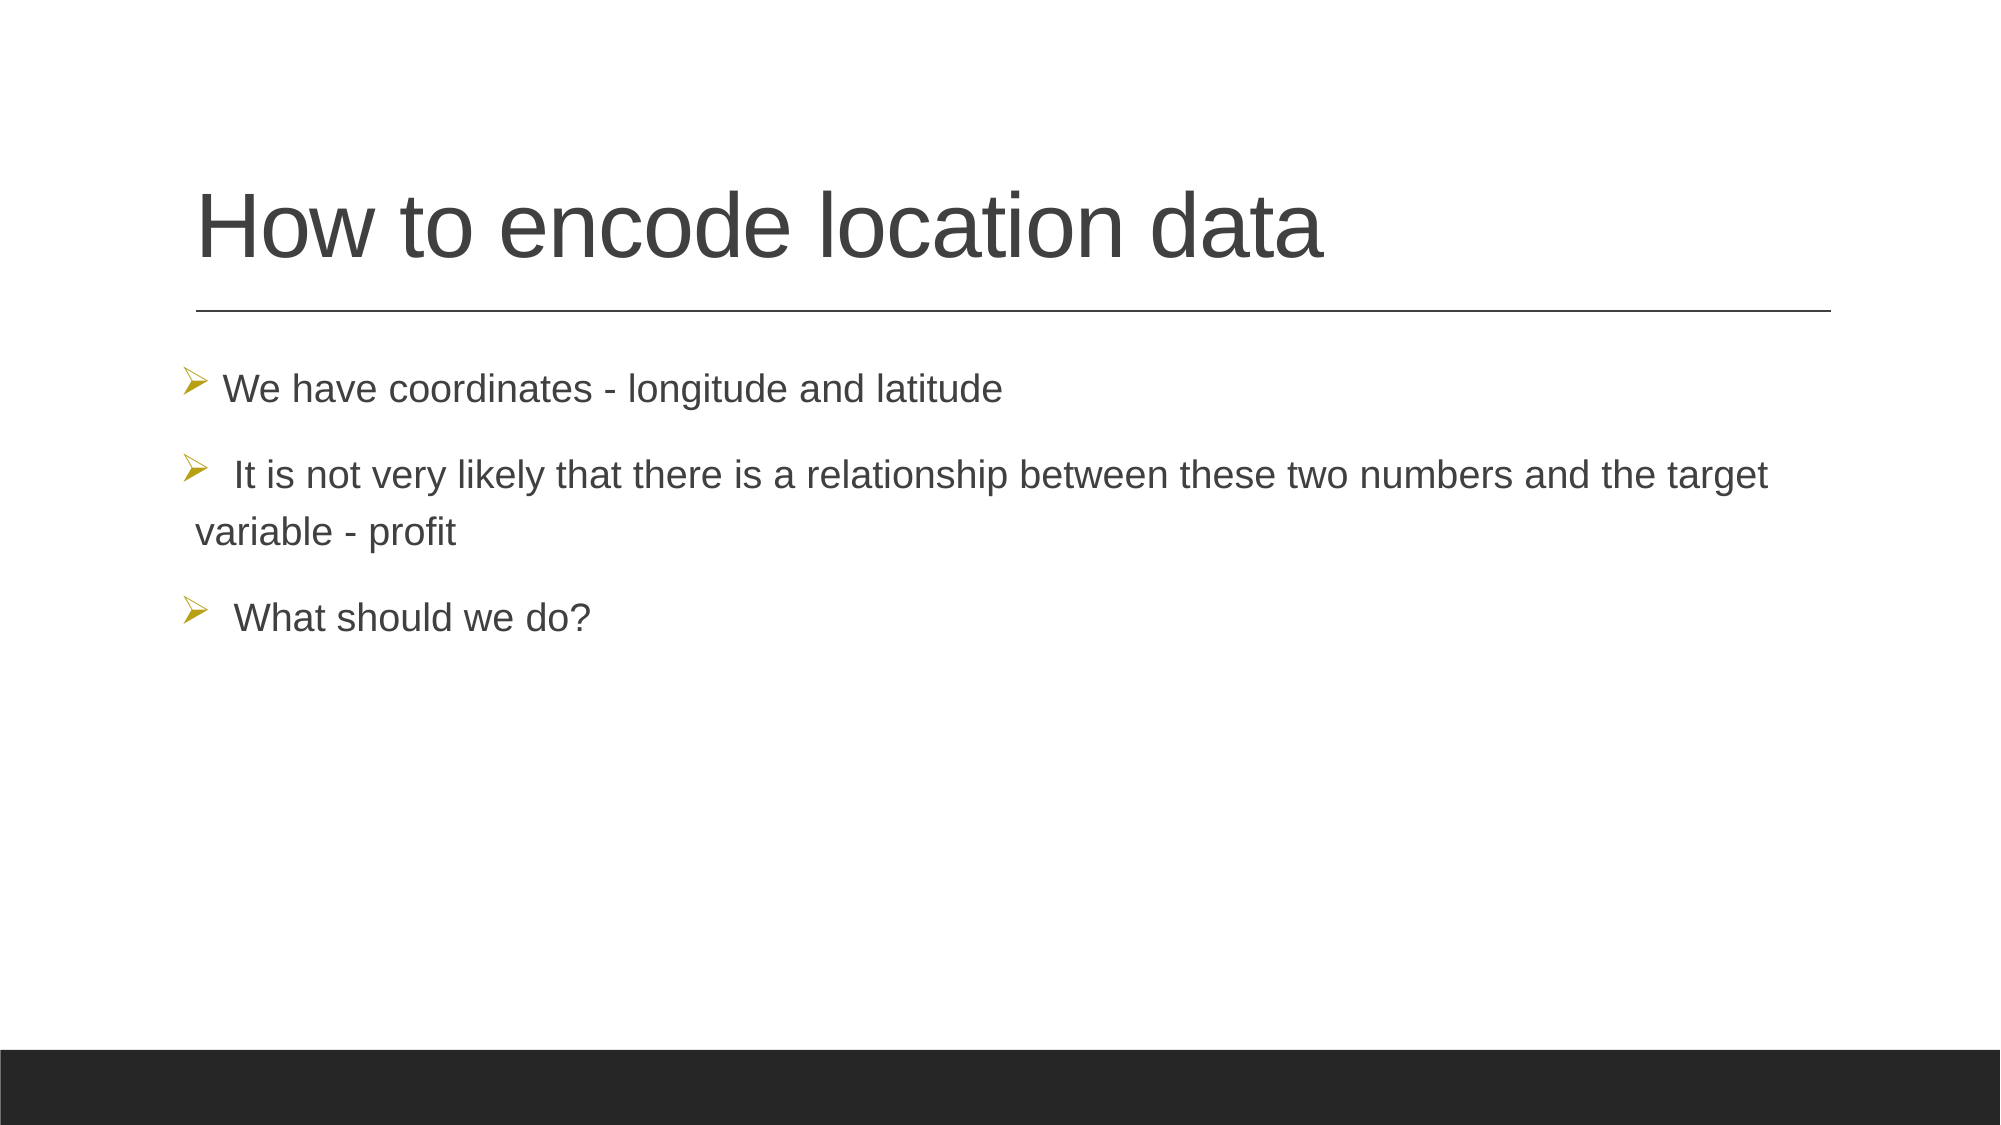

# How to encode location data
 We have coordinates - longitude and latitude
  It is not very likely that there is a relationship between these two numbers and the target variable - profit
  What should we do?